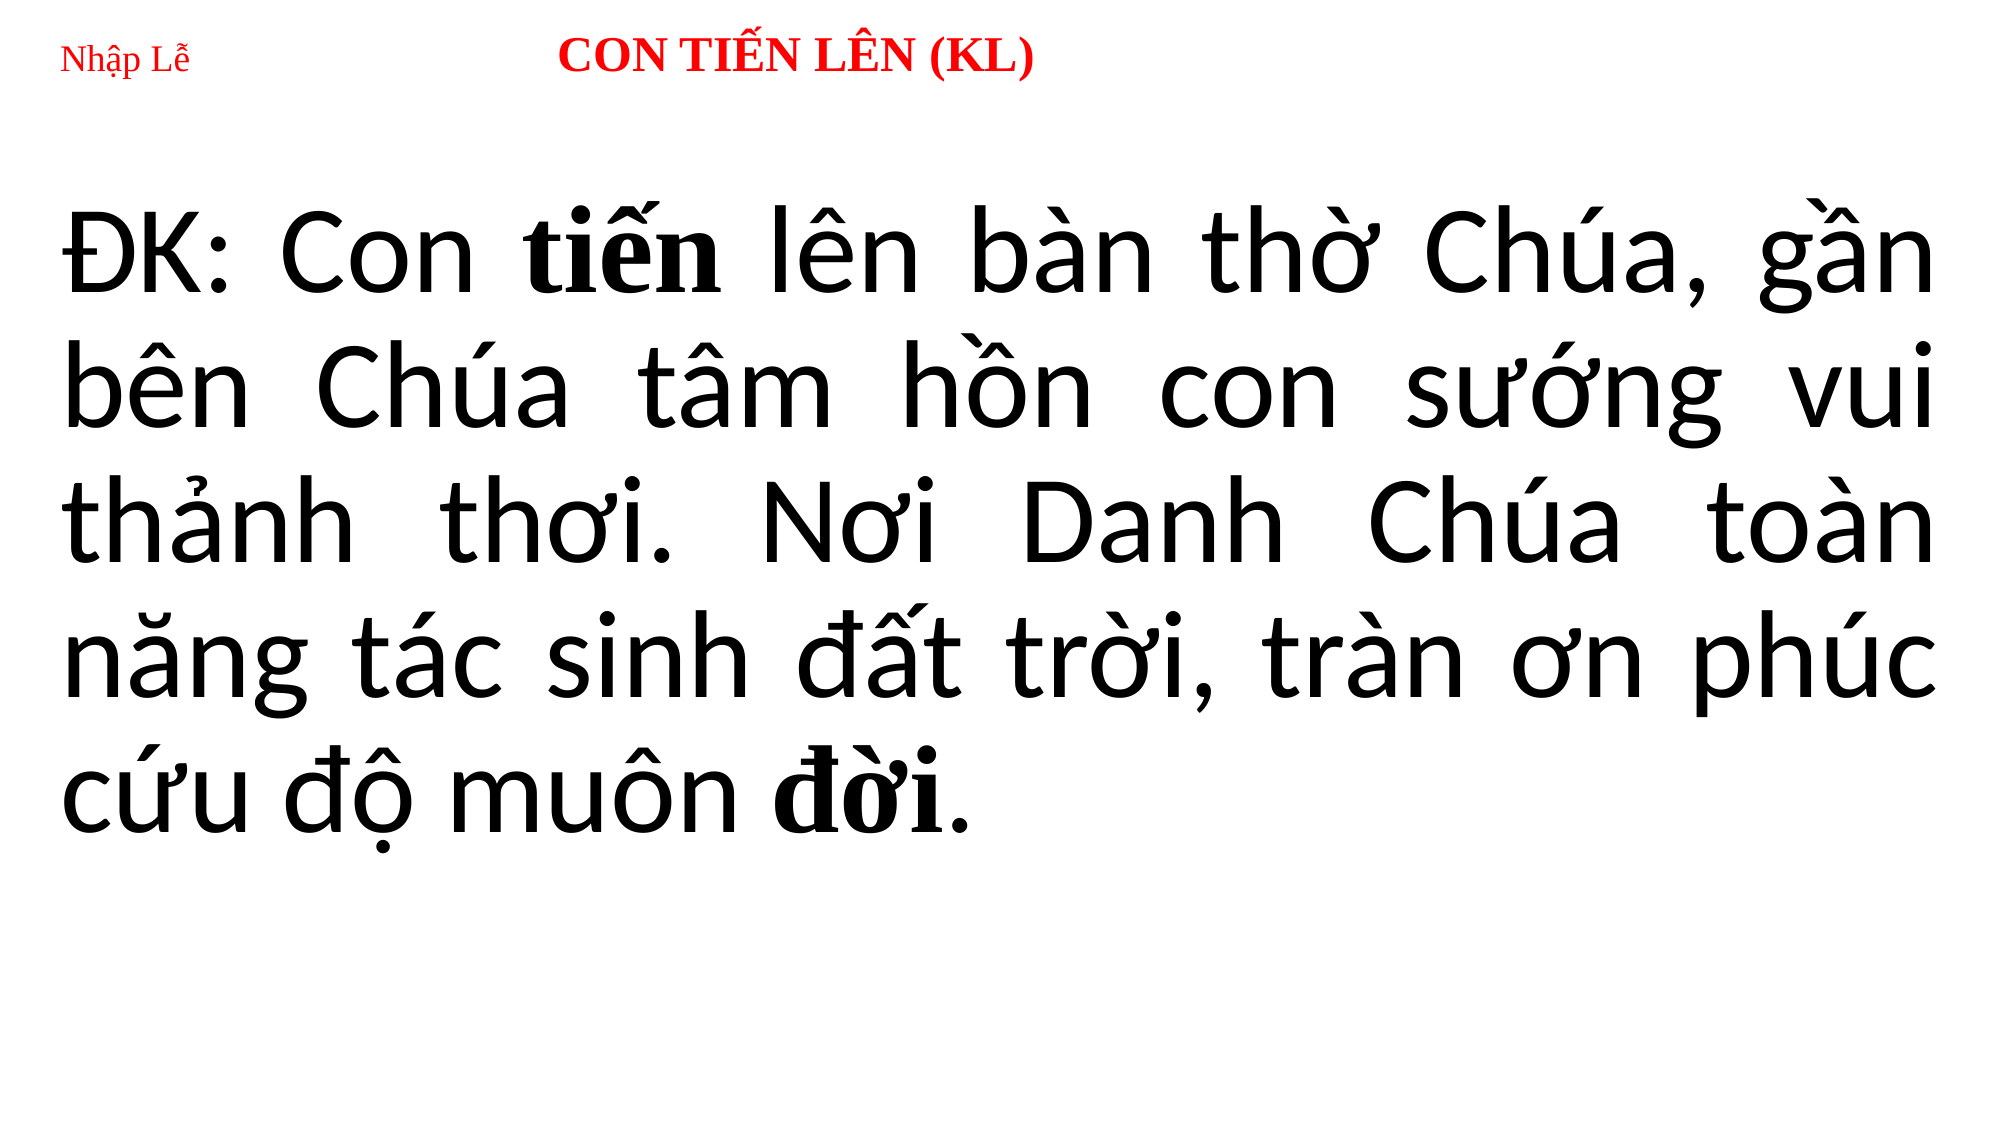

# Nhập Lễ                    	     CON TIẾN LÊN (KL)
ĐK: Con tiến lên bàn thờ Chúa, gần bên Chúa tâm hồn con sướng vui thảnh thơi. Nơi Danh Chúa toàn năng tác sinh đất trời, tràn ơn phúc cứu độ muôn đời.